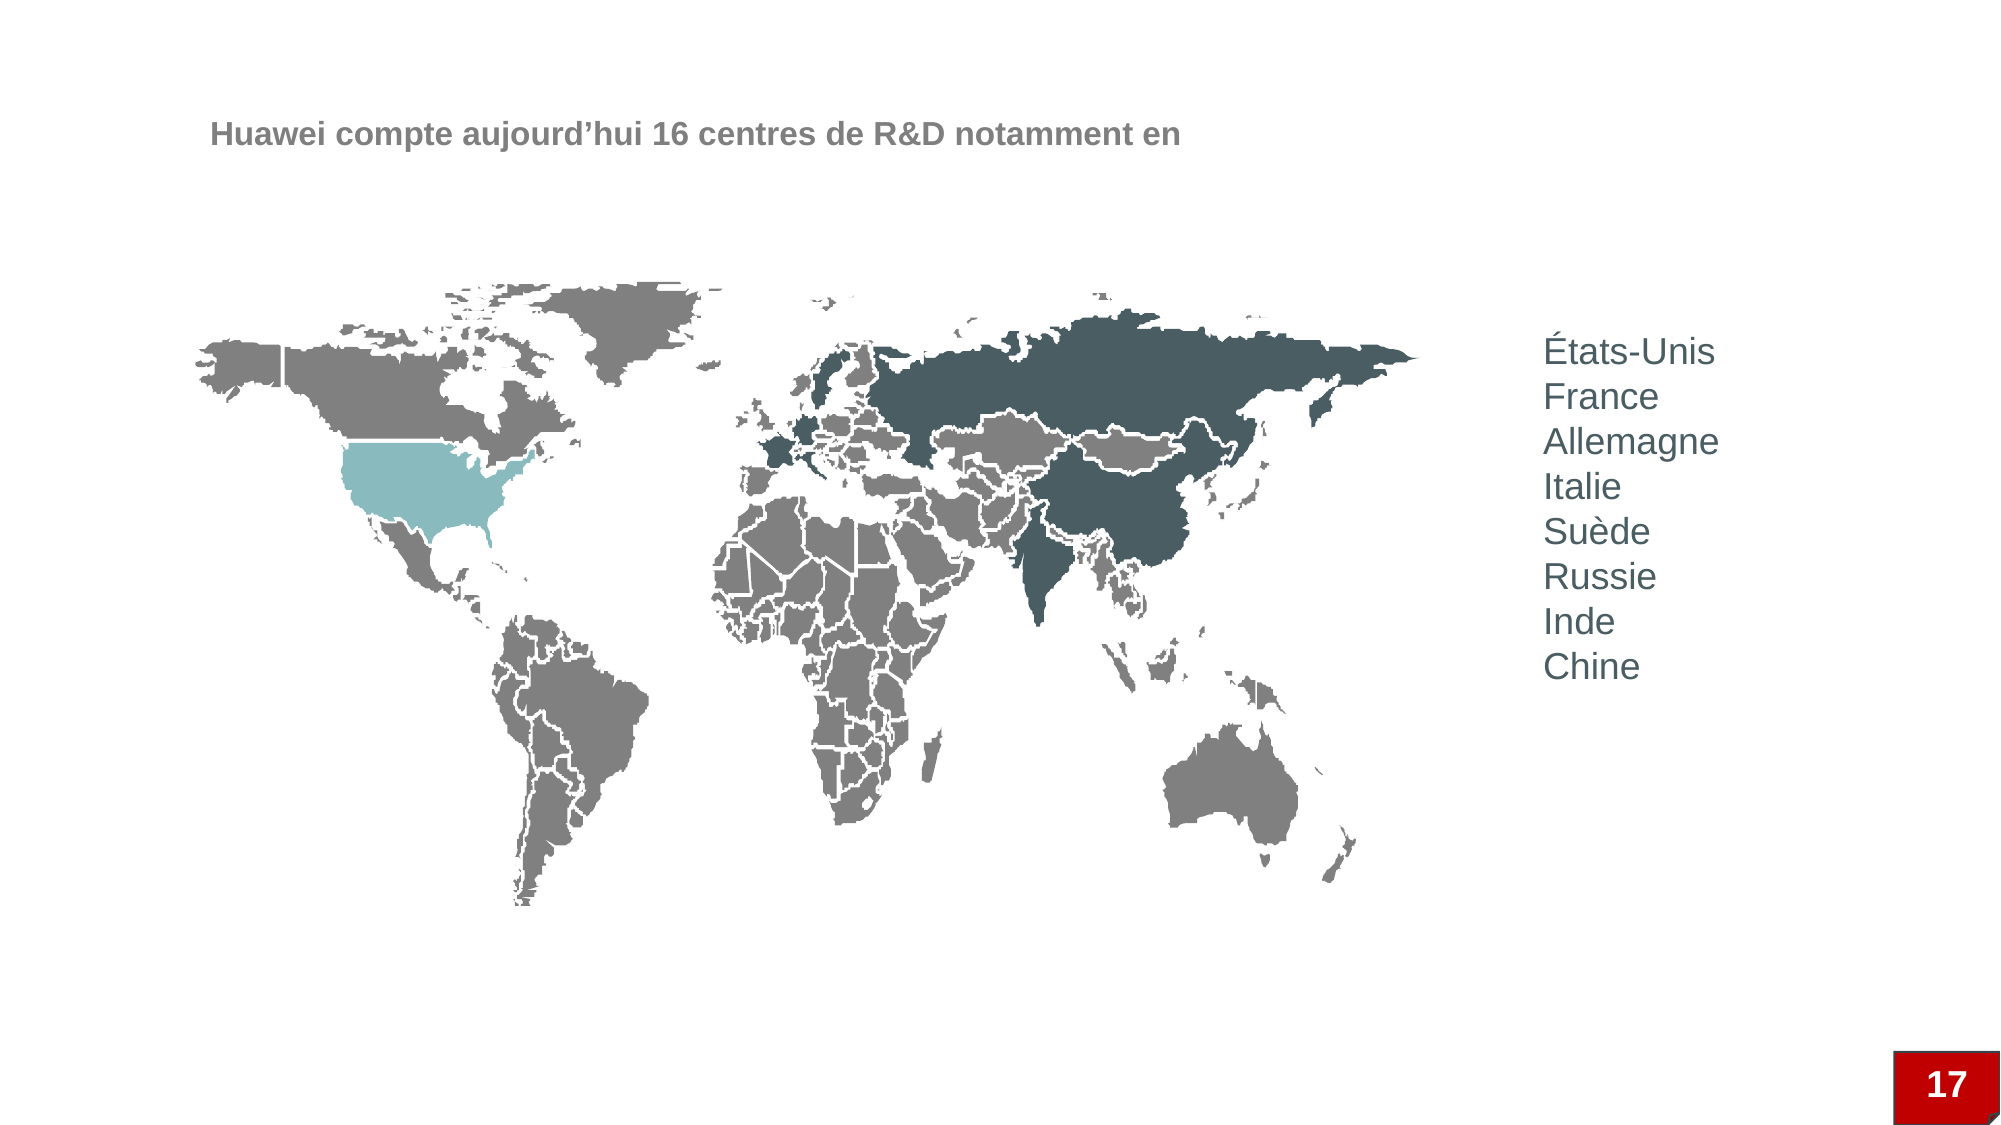

Huawei compte aujourd’hui 16 centres de R&D notamment en:

États-Unis
France
Allemagne
Italie
Suède
Russie
Inde
Chine

17